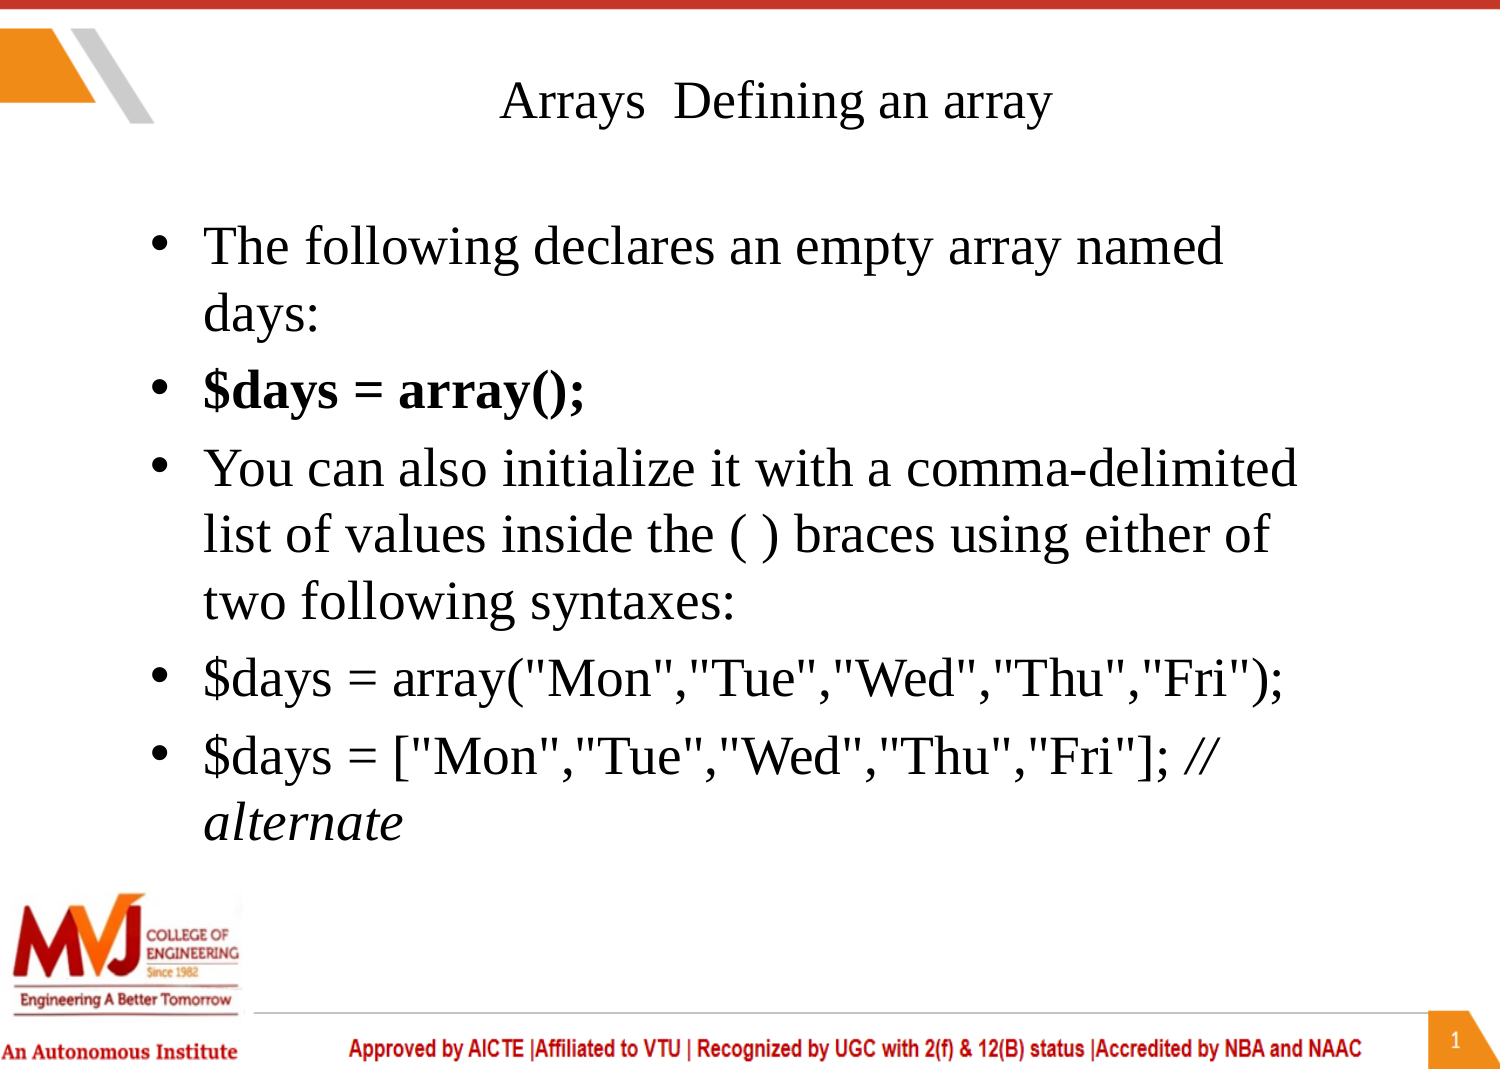

# Arrays  Defining an array
The following declares an empty array named days:
$days = array();
You can also initialize it with a comma-delimited list of values inside the ( ) braces using either of two following syntaxes:
$days = array("Mon","Tue","Wed","Thu","Fri");
$days = ["Mon","Tue","Wed","Thu","Fri"]; // alternate